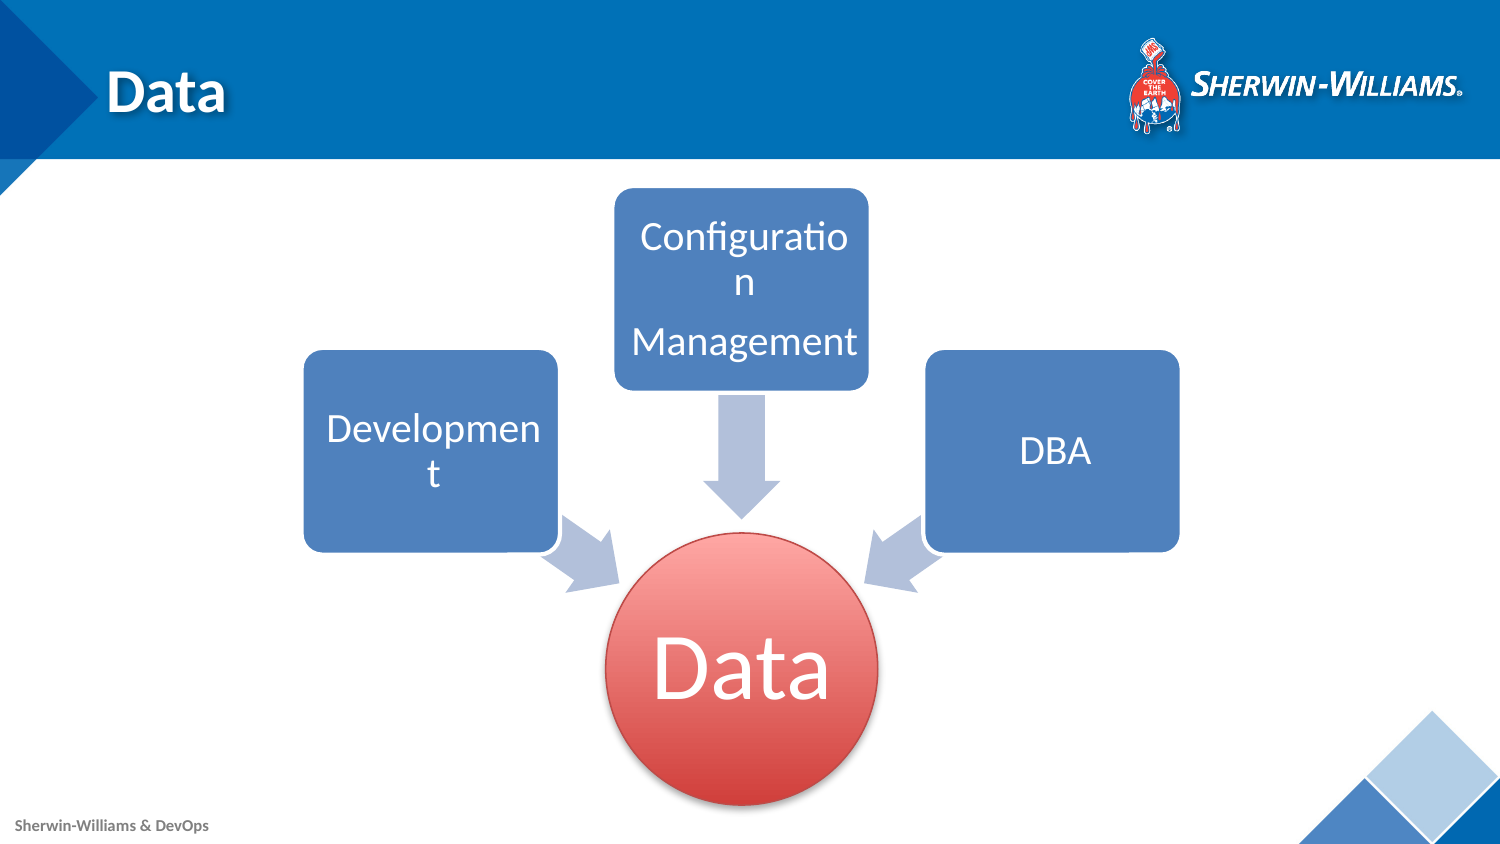

# Data
Data
Development
Configuration
Management
DBA